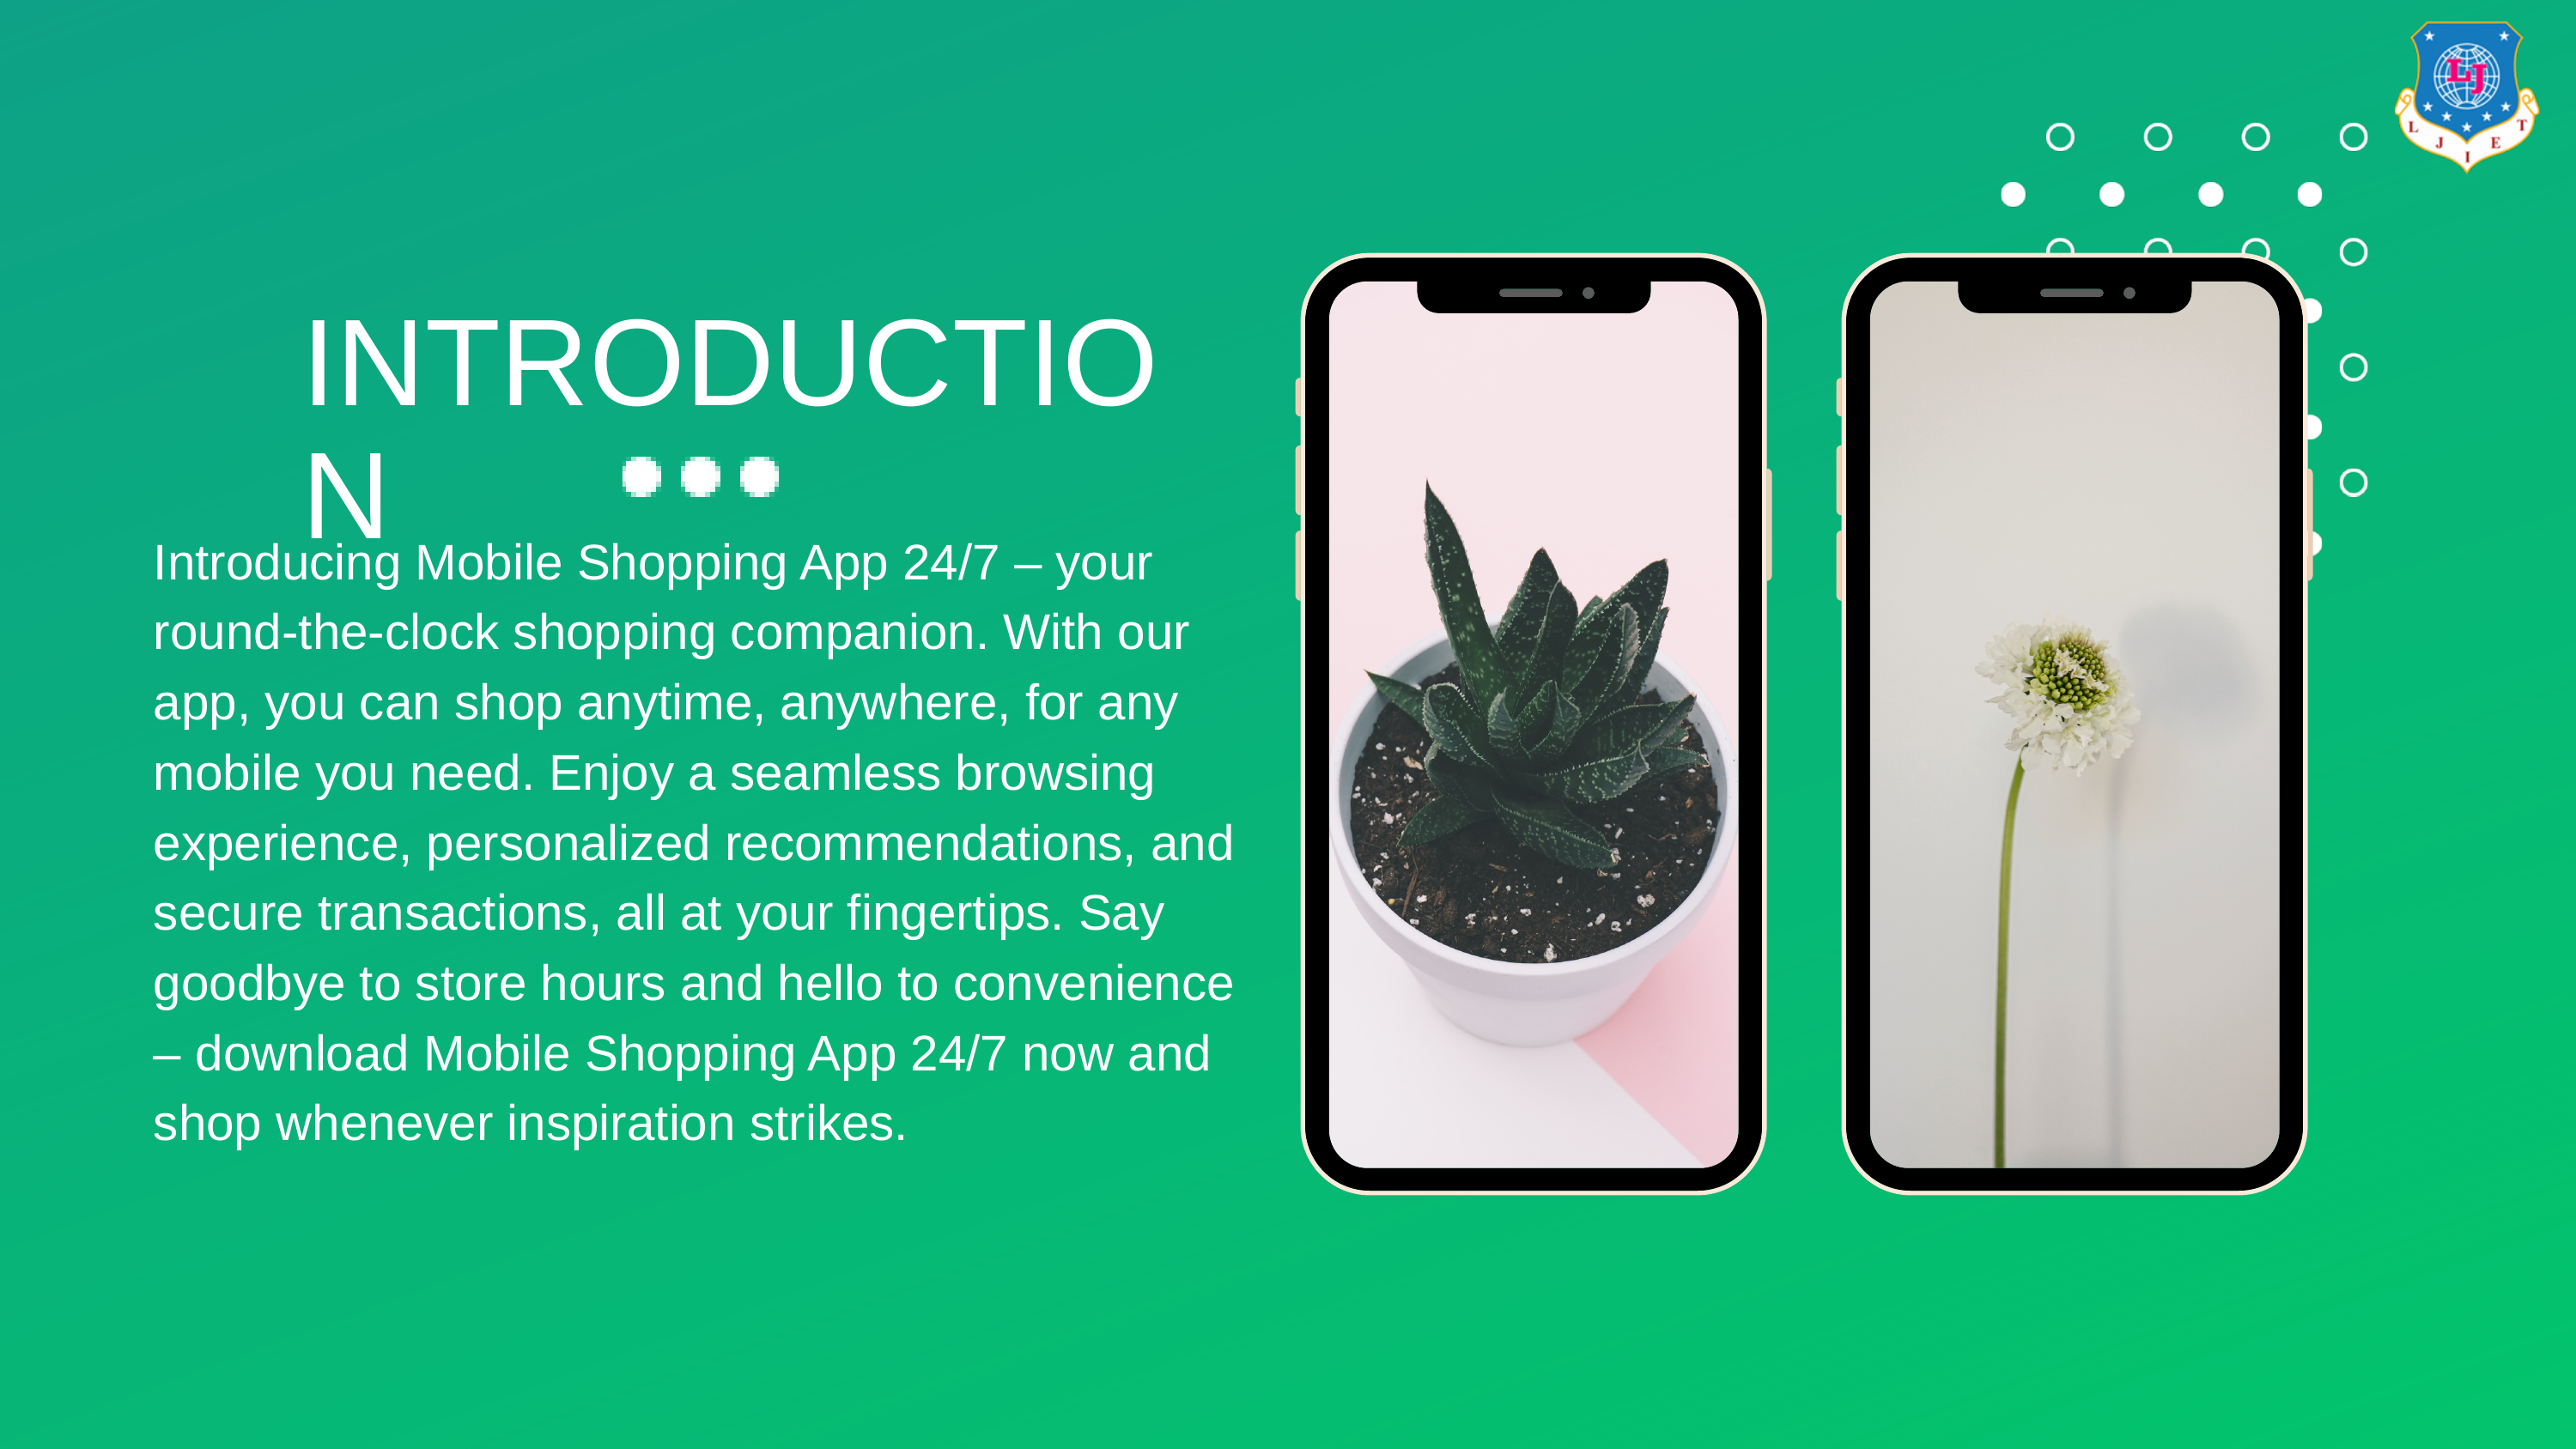

INTRODUCTION

Introducing Mobile Shopping App 24/7 – your round-the-clock shopping companion. With our app, you can shop anytime, anywhere, for any mobile you need. Enjoy a seamless browsing experience, personalized recommendations, and secure transactions, all at your fingertips. Say goodbye to store hours and hello to convenience – download Mobile Shopping App 24/7 now and shop whenever inspiration strikes.